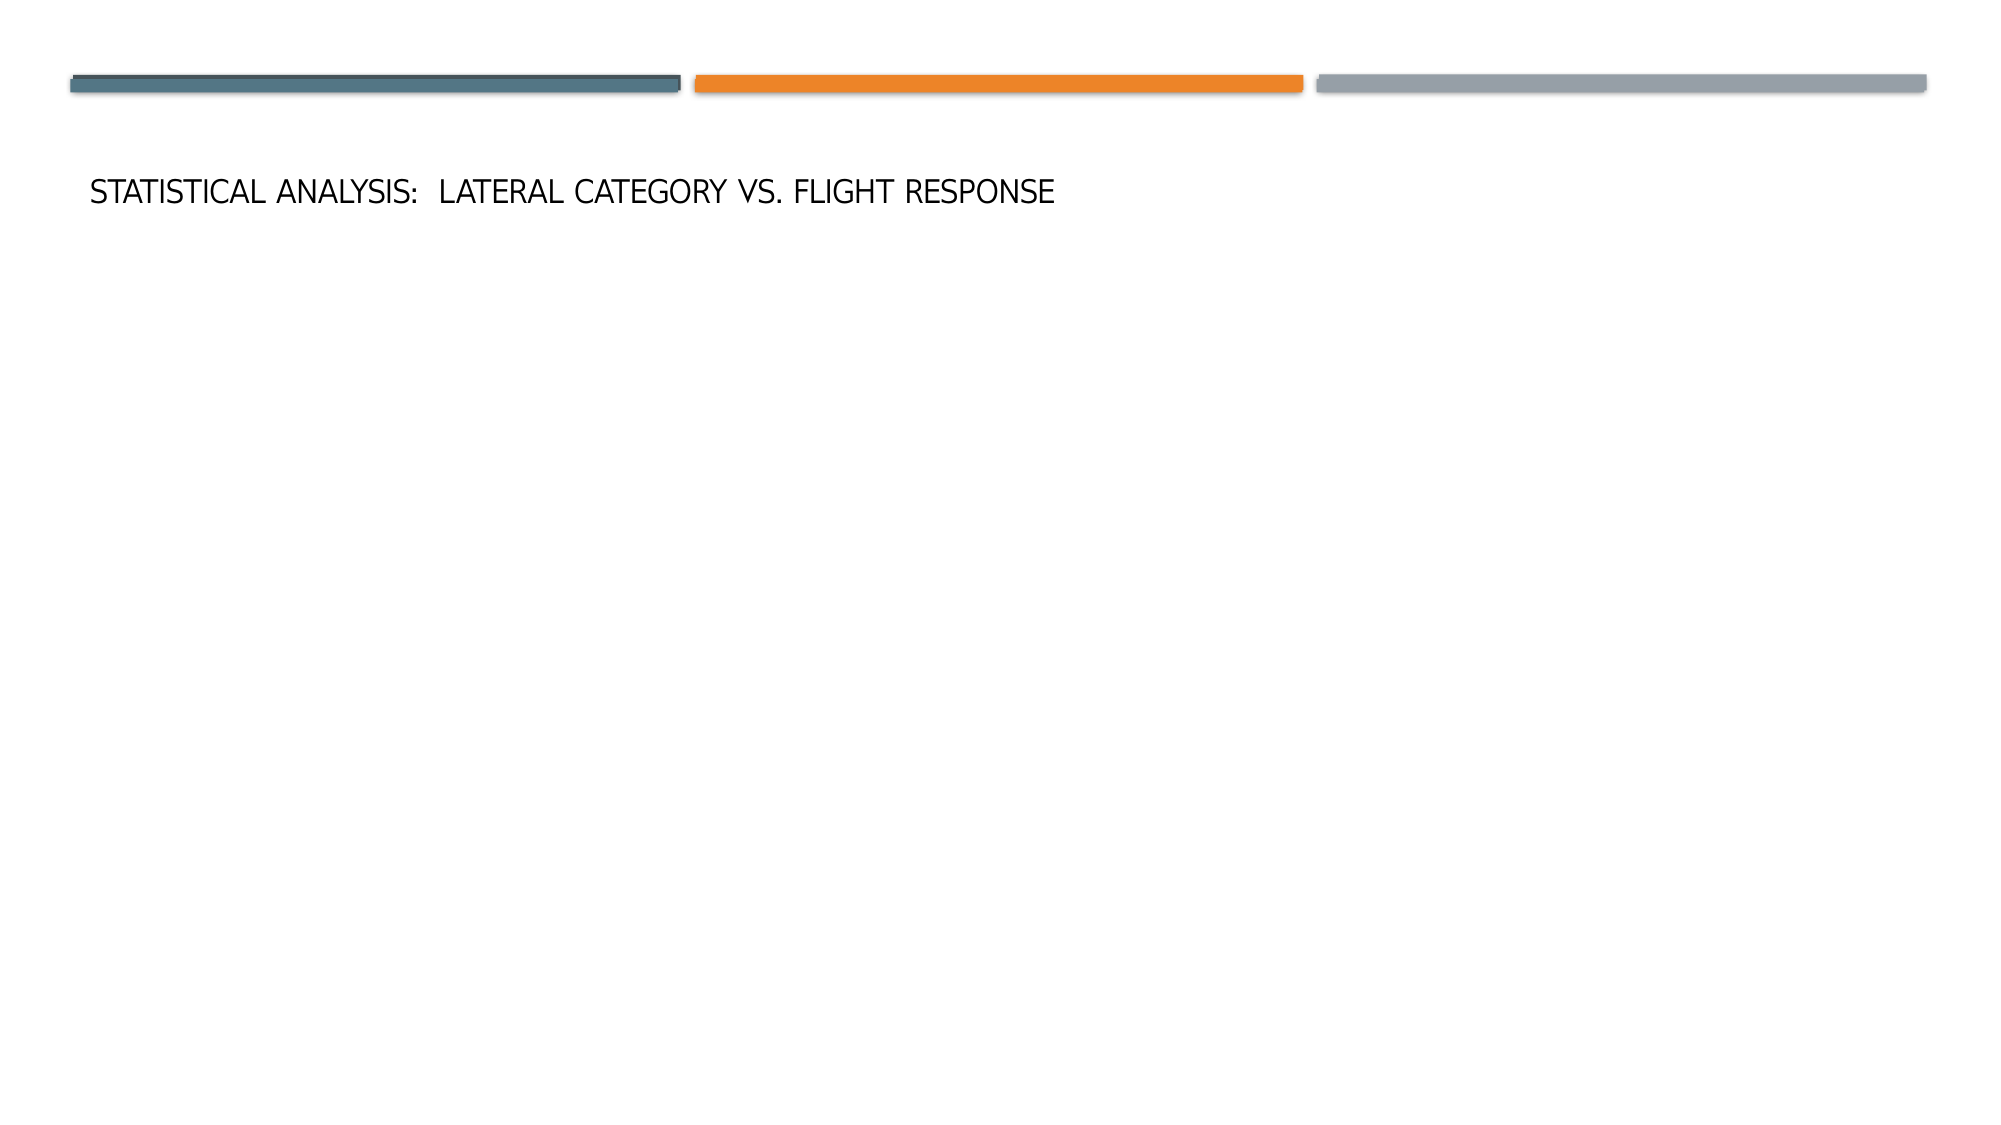

# STATISTICAL ANALYSIS:  Lateral Category vs. FLIGHT RESPONSE